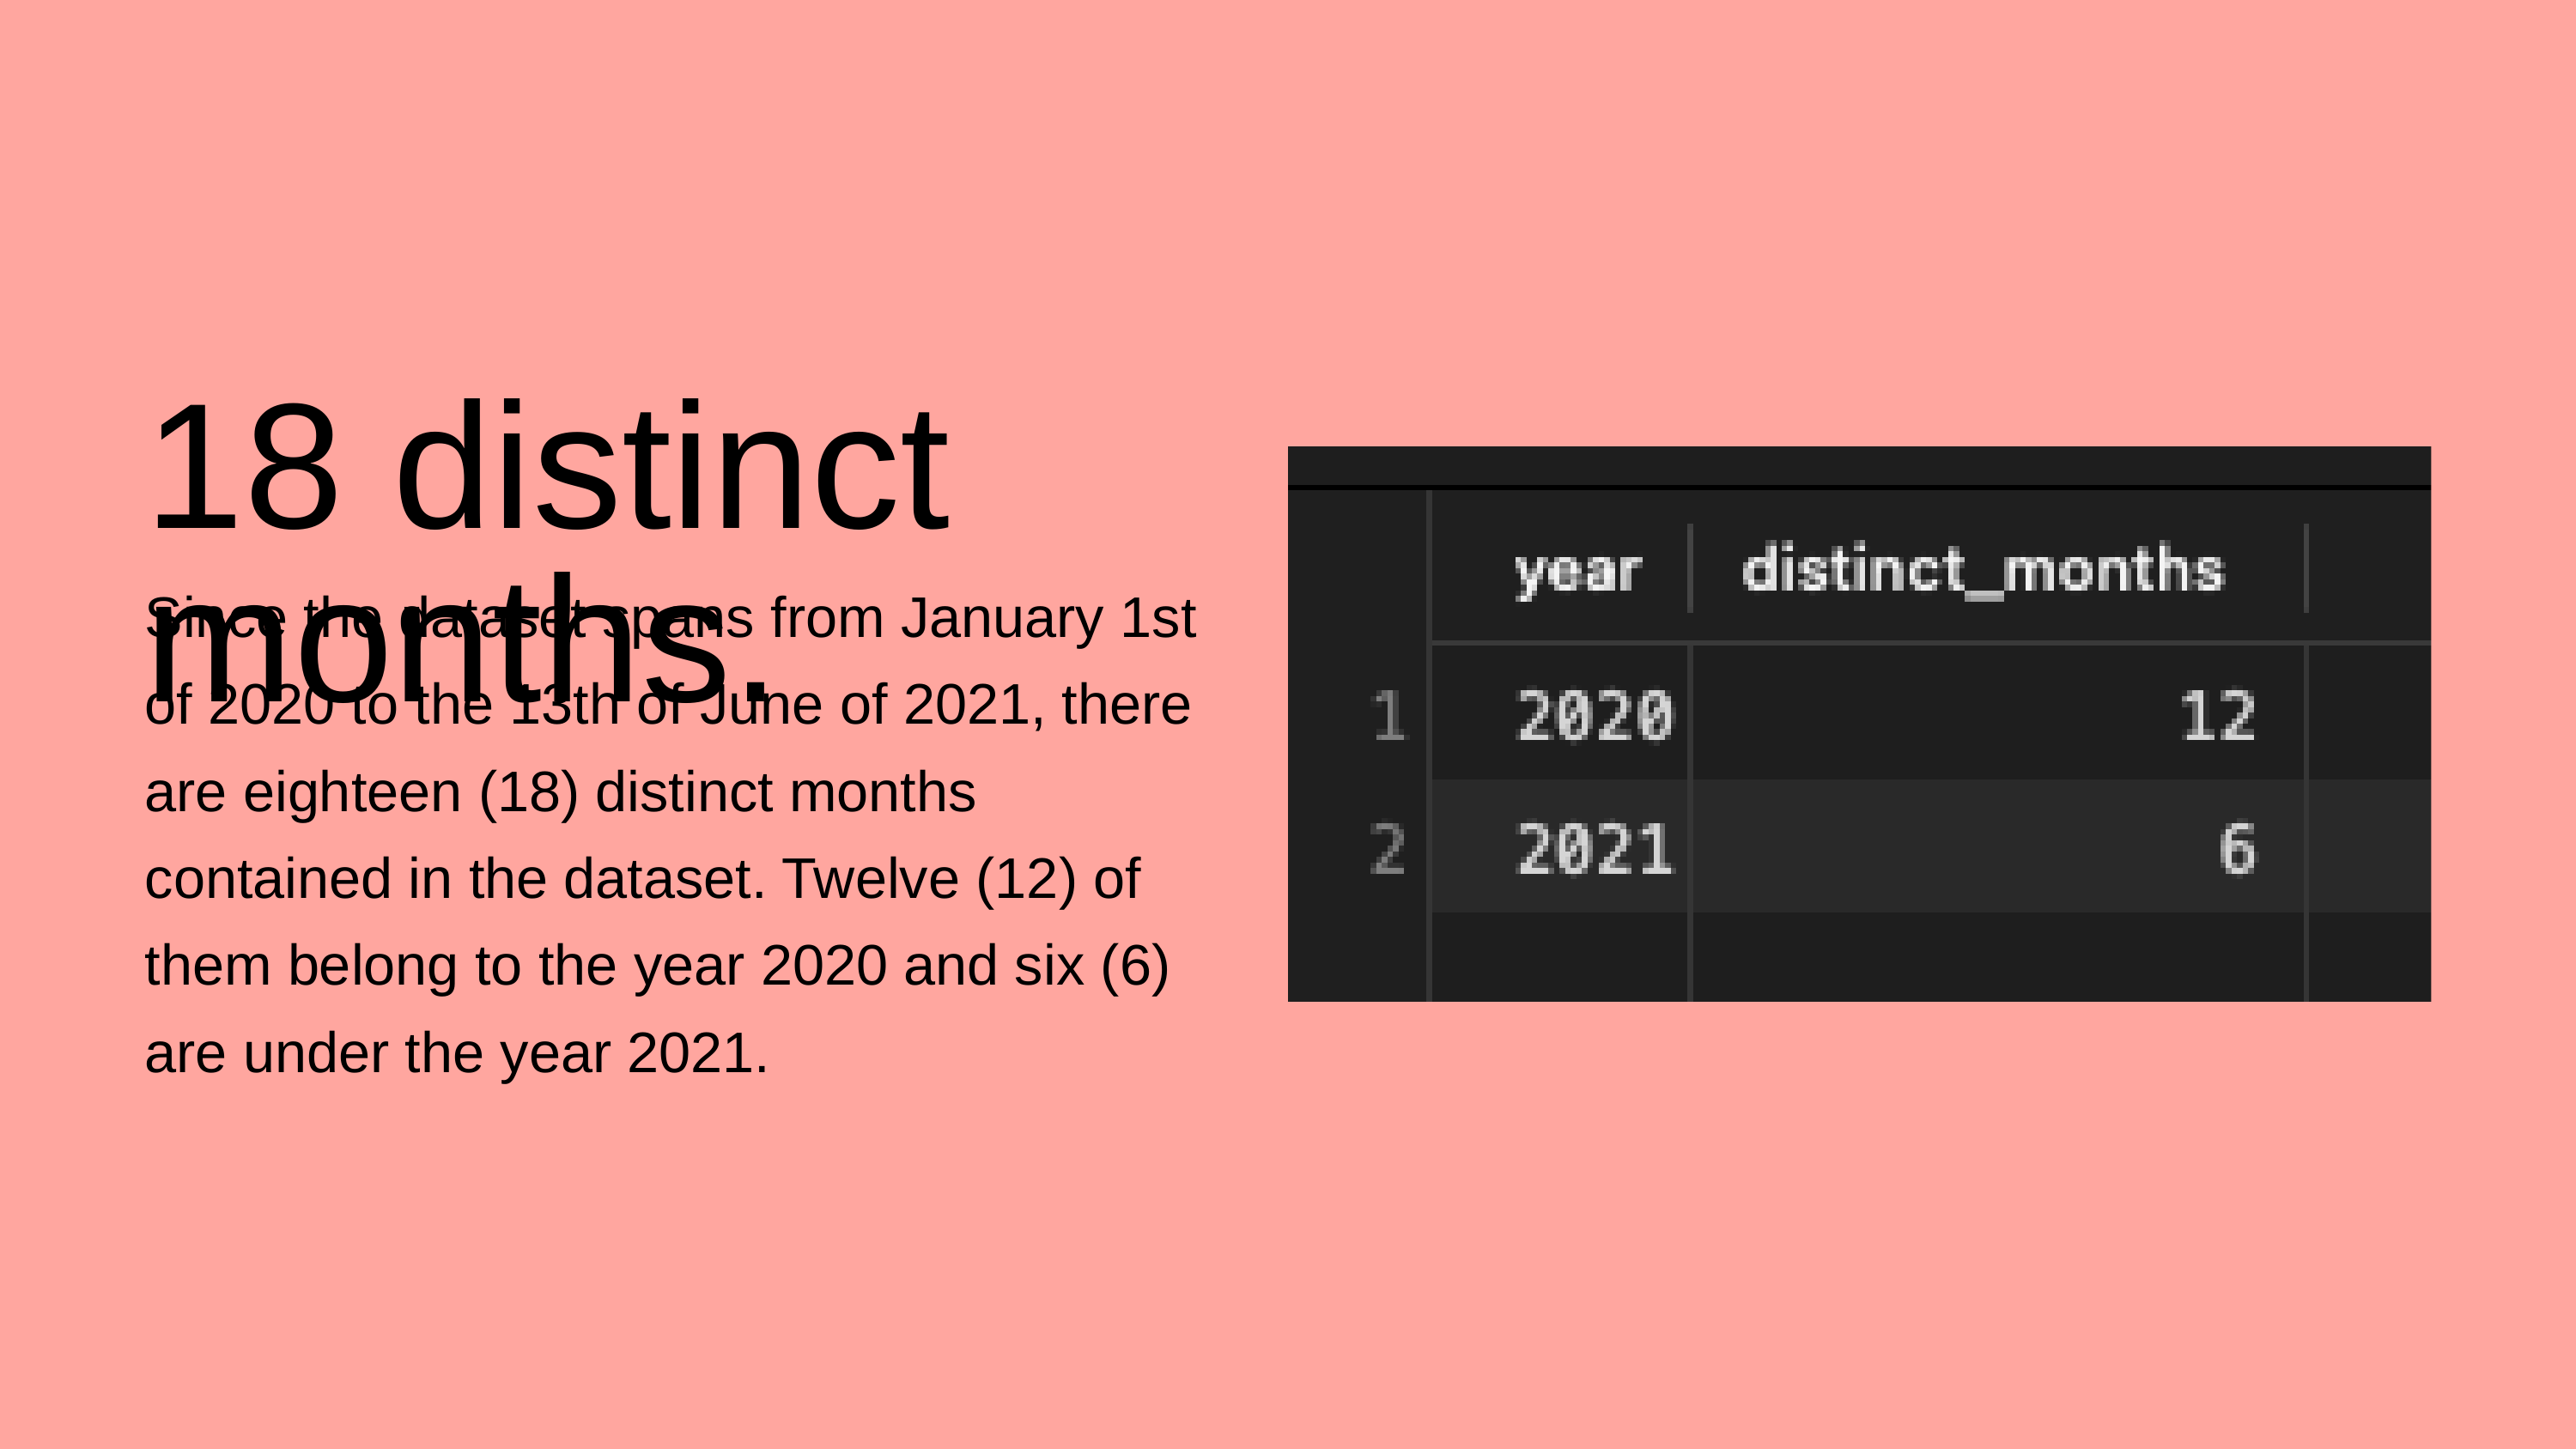

18 distinct months.
Since the dataset spans from January 1st of 2020 to the 13th of June of 2021, there are eighteen (18) distinct months contained in the dataset. Twelve (12) of them belong to the year 2020 and six (6) are under the year 2021.